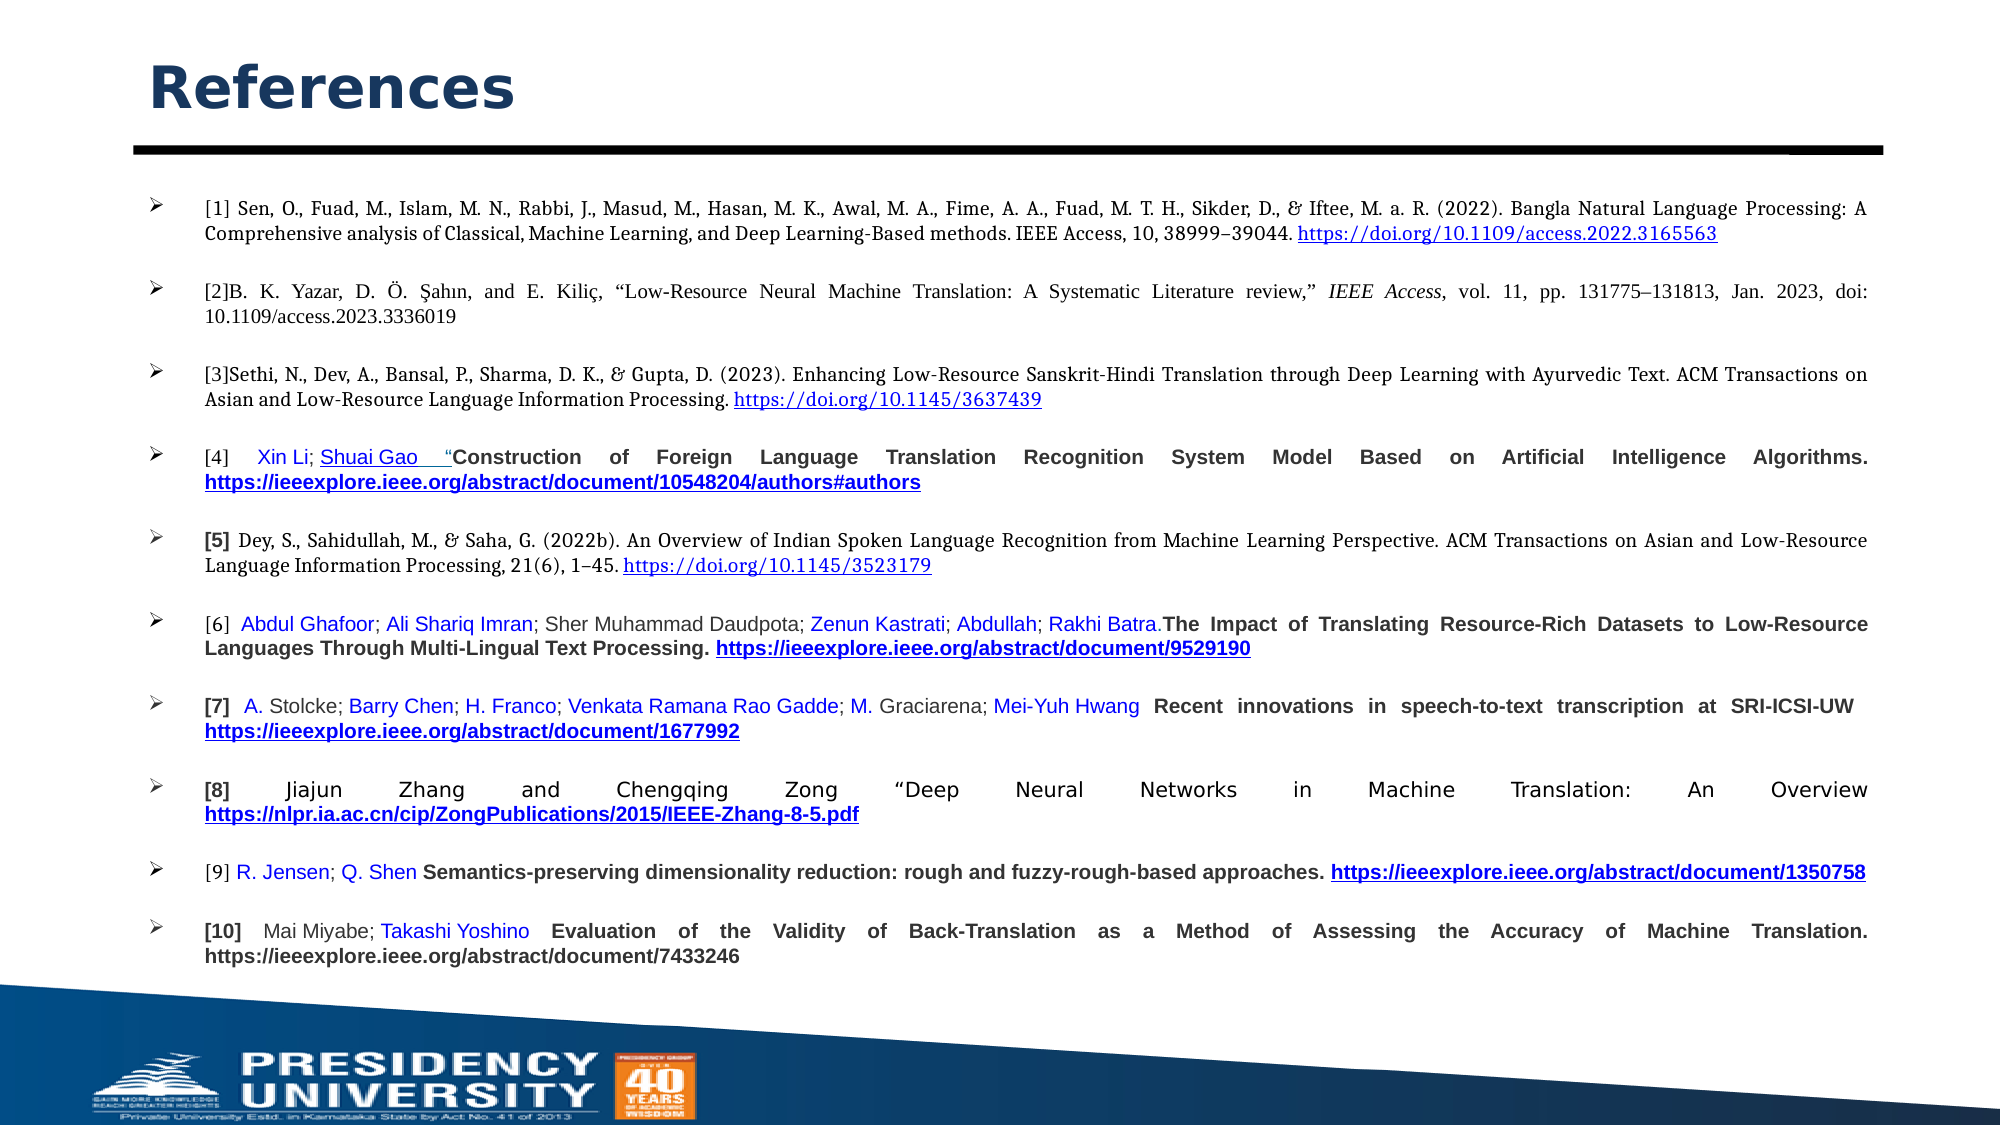

# References
[1] Sen, O., Fuad, M., Islam, M. N., Rabbi, J., Masud, M., Hasan, M. K., Awal, M. A., Fime, A. A., Fuad, M. T. H., Sikder, D., & Iftee, M. a. R. (2022). Bangla Natural Language Processing: A Comprehensive analysis of Classical, Machine Learning, and Deep Learning-Based methods. IEEE Access, 10, 38999–39044. https://doi.org/10.1109/access.2022.3165563

[2]B. K. Yazar, D. Ö. Şahın, and E. Kiliç, “Low-Resource Neural Machine Translation: A Systematic Literature review,” IEEE Access, vol. 11, pp. 131775–131813, Jan. 2023, doi: 10.1109/access.2023.3336019

[3]Sethi, N., Dev, A., Bansal, P., Sharma, D. K., & Gupta, D. (2023). Enhancing Low-Resource Sanskrit-Hindi Translation through Deep Learning with Ayurvedic Text. ACM Transactions on Asian and Low-Resource Language Information Processing. https://doi.org/10.1145/3637439

[4] Xin Li; Shuai Gao “Construction of Foreign Language Translation Recognition System Model Based on Artificial Intelligence Algorithms. https://ieeexplore.ieee.org/abstract/document/10548204/authors#authors

[5] Dey, S., Sahidullah, M., & Saha, G. (2022b). An Overview of Indian Spoken Language Recognition from Machine Learning Perspective. ACM Transactions on Asian and Low-Resource Language Information Processing, 21(6), 1–45. https://doi.org/10.1145/3523179

[6] Abdul Ghafoor; Ali Shariq Imran; Sher Muhammad Daudpota; Zenun Kastrati; Abdullah; Rakhi Batra.The Impact of Translating Resource-Rich Datasets to Low-Resource Languages Through Multi-Lingual Text Processing. https://ieeexplore.ieee.org/abstract/document/9529190

[7] A. Stolcke; Barry Chen; H. Franco; Venkata Ramana Rao Gadde; M. Graciarena; Mei-Yuh Hwang Recent innovations in speech-to-text transcription at SRI-ICSI-UW  https://ieeexplore.ieee.org/abstract/document/1677992

[8] Jiajun Zhang and Chengqing Zong “Deep Neural Networks in Machine Translation: An Overview https://nlpr.ia.ac.cn/cip/ZongPublications/2015/IEEE-Zhang-8-5.pdf

[9] R. Jensen; Q. Shen Semantics-preserving dimensionality reduction: rough and fuzzy-rough-based approaches. https://ieeexplore.ieee.org/abstract/document/1350758

[10] Mai Miyabe; Takashi Yoshino Evaluation of the Validity of Back-Translation as a Method of Assessing the Accuracy of Machine Translation. https://ieeexplore.ieee.org/abstract/document/7433246